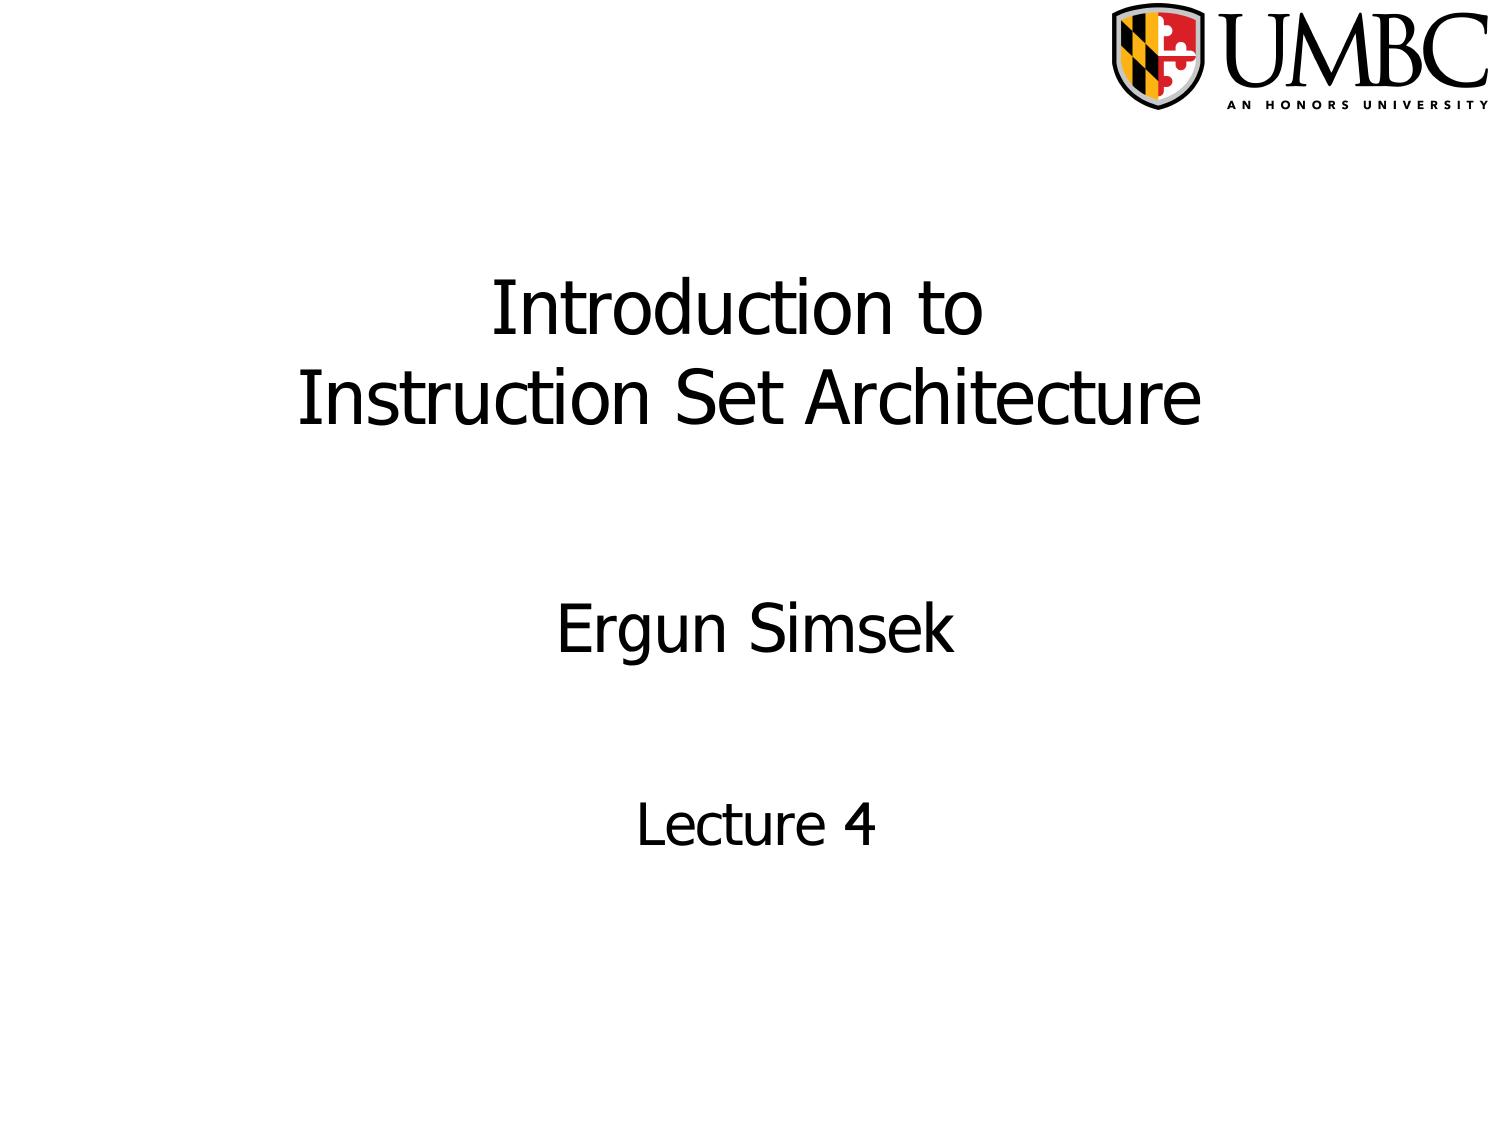

# Introduction to Instruction Set Architecture
Ergun Simsek

Lecture 4